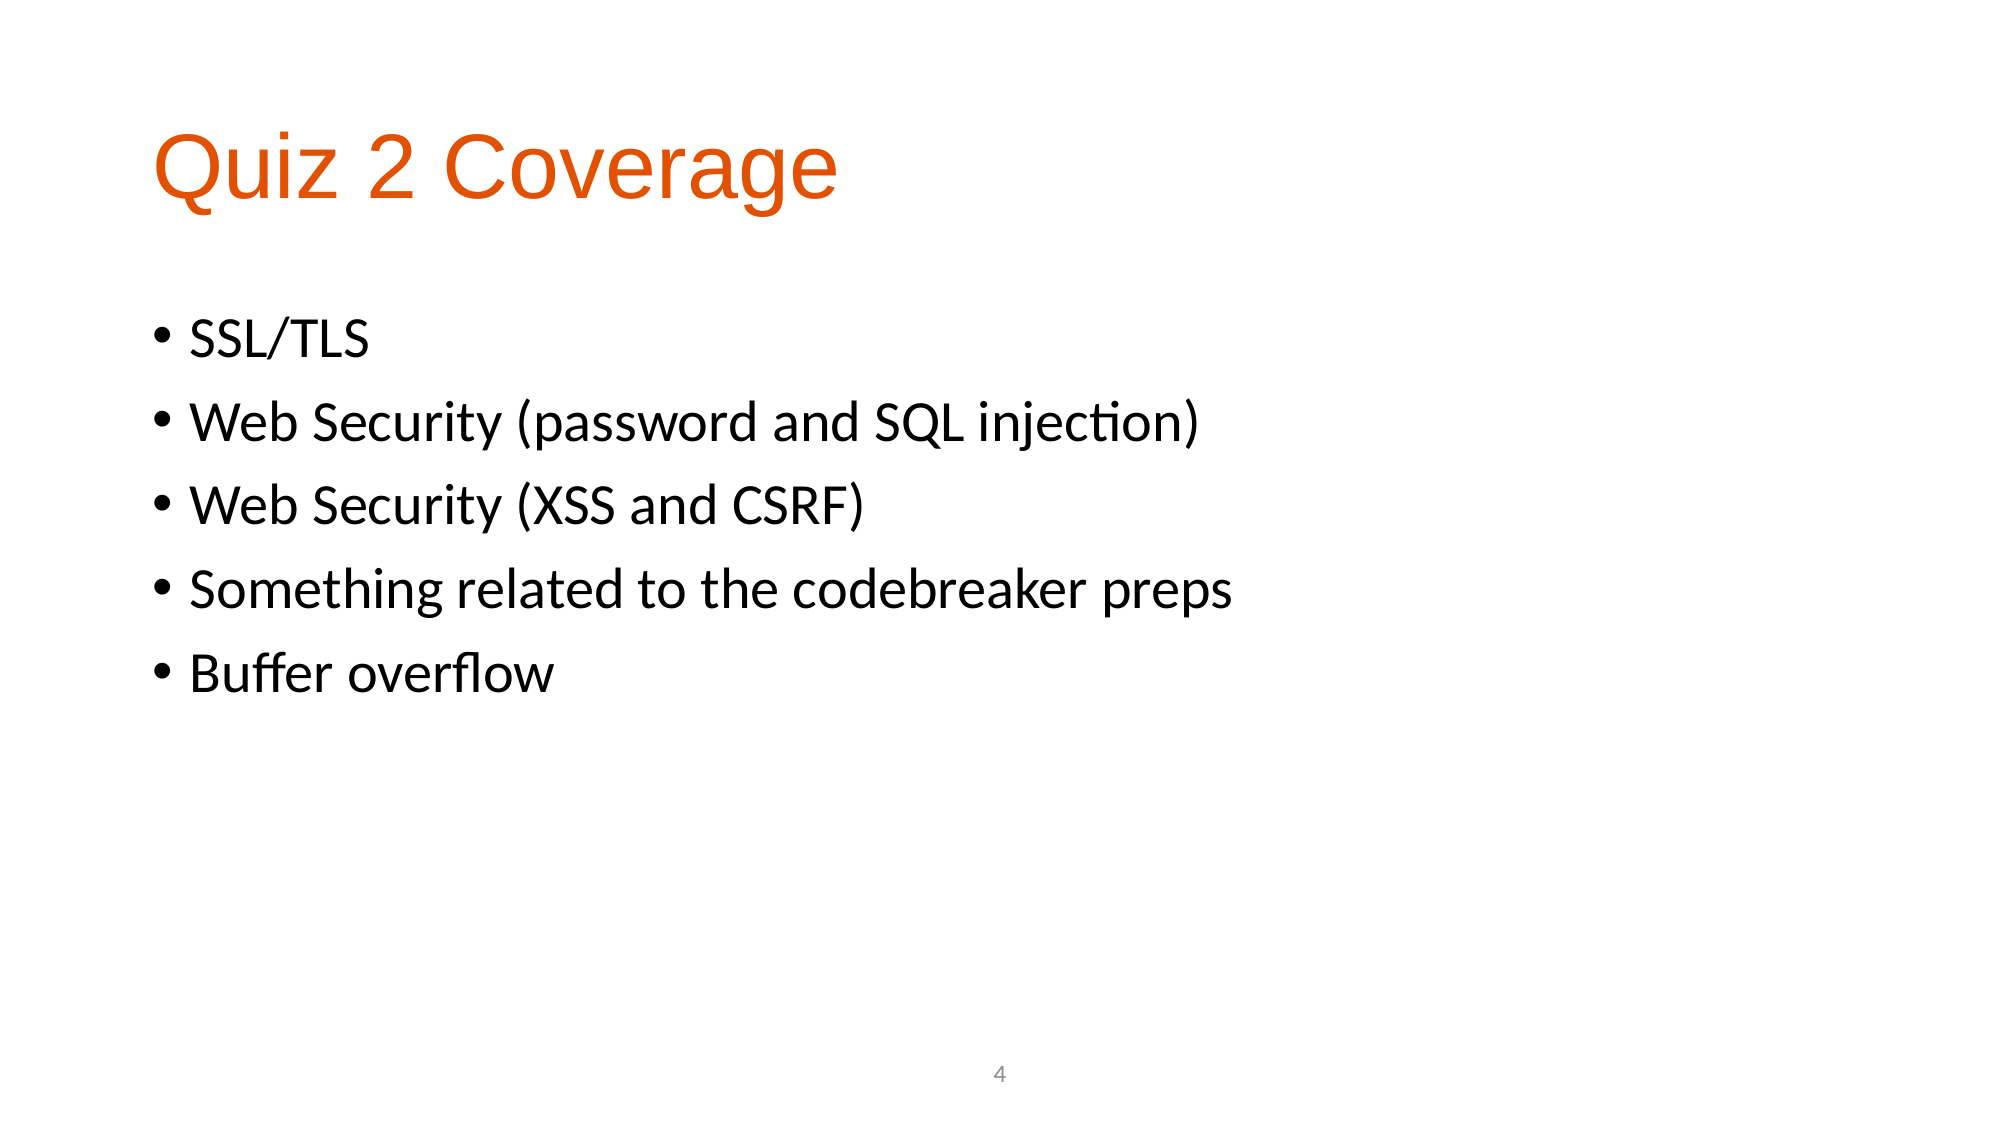

# Quiz 2 Coverage
SSL/TLS
Web Security (password and SQL injection)
Web Security (XSS and CSRF)
Something related to the codebreaker preps
Buffer overflow

4